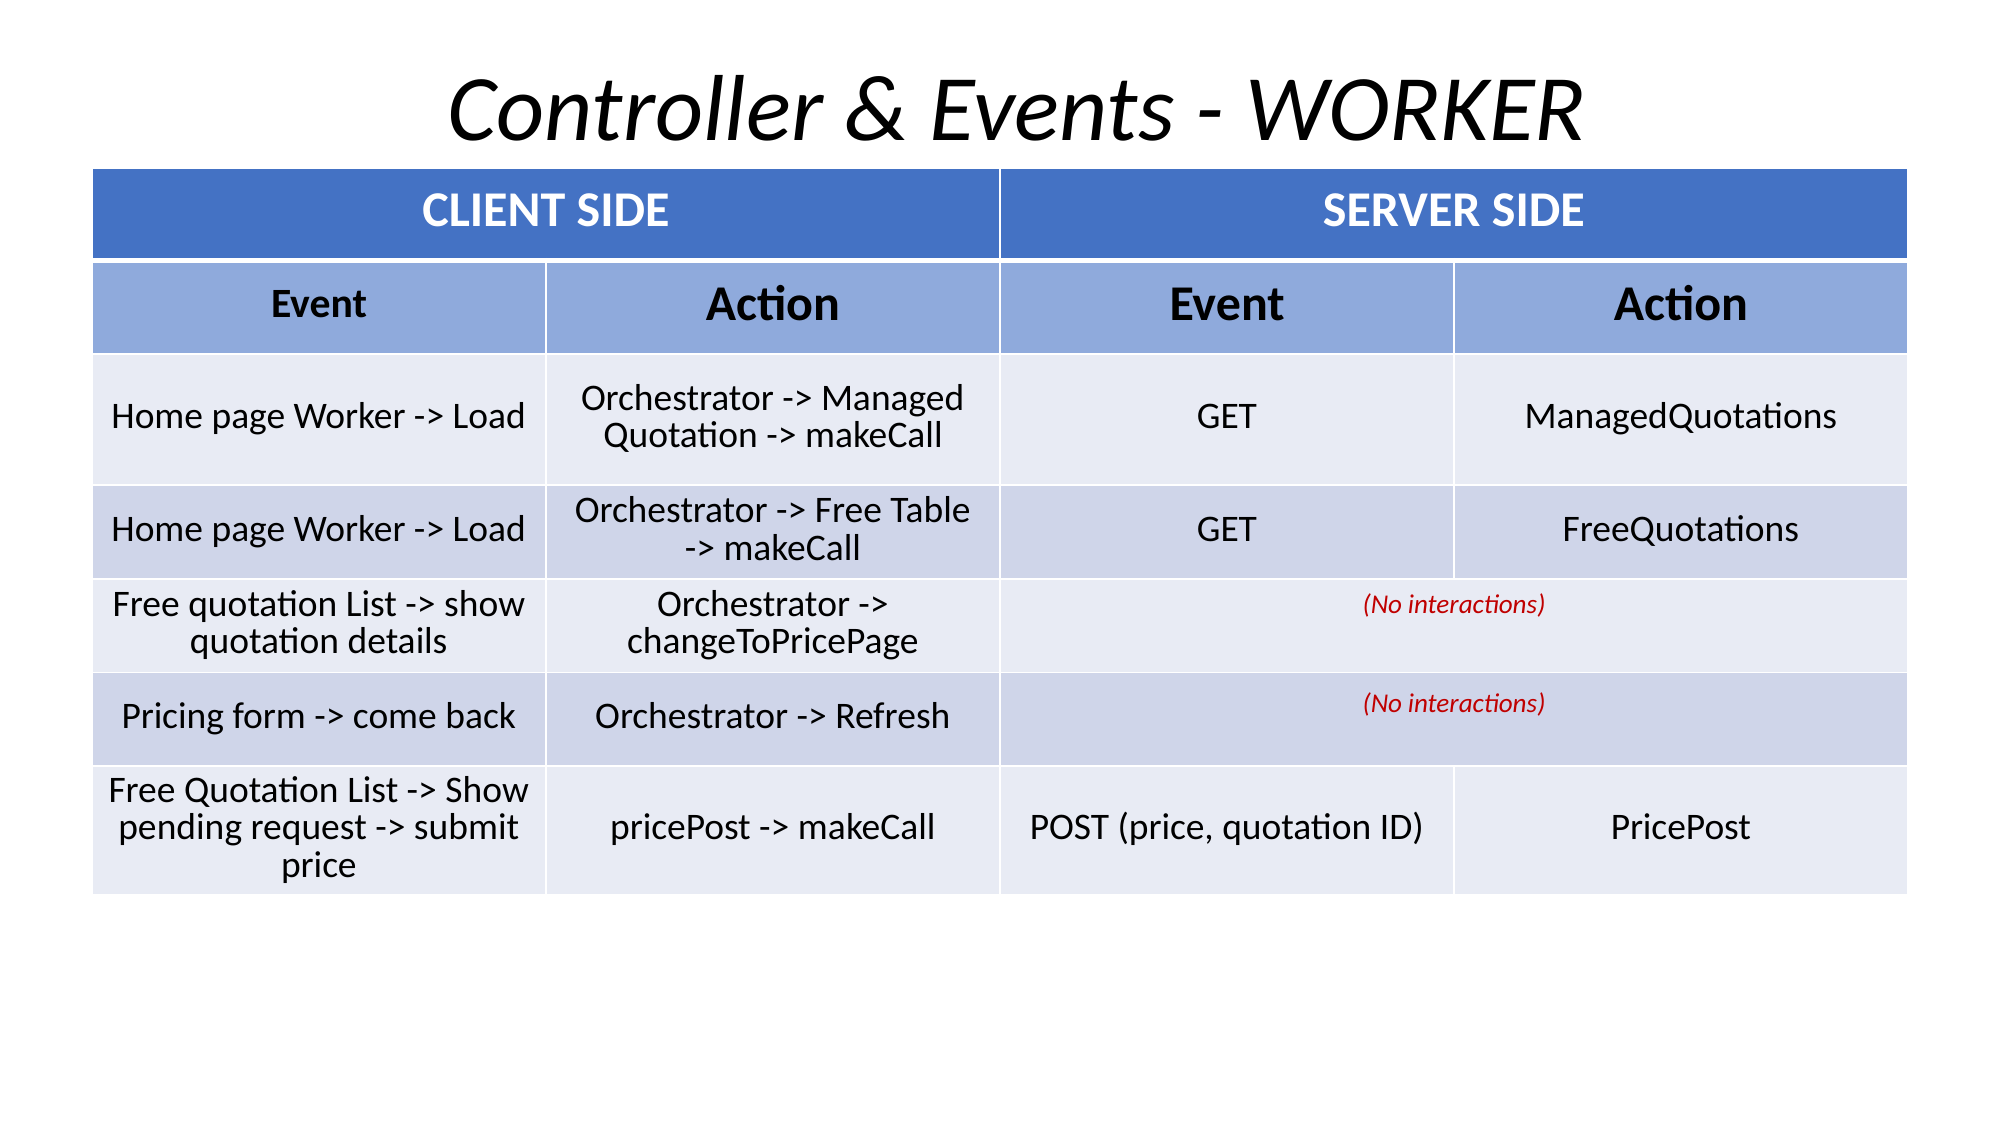

Controller & Events - WORKER
| CLIENT SIDE |  | SERVER SIDE |  |
| --- | --- | --- | --- |
| Event | Action | Event | Action |
| Home page Worker -> Load | Orchestrator -> Managed Quotation -> makeCall | GET | ManagedQuotations |
| Home page Worker -> Load | Orchestrator -> Free Table -> makeCall | GET | FreeQuotations |
| Free quotation List -> show quotation details | Orchestrator -> changeToPricePage | (No interactions) |  |
| Pricing form -> come back | Orchestrator -> Refresh | (No interactions) |  |
| Free Quotation List -> Show pending request -> submit price | pricePost -> makeCall | POST (price, quotation ID) | PricePost |